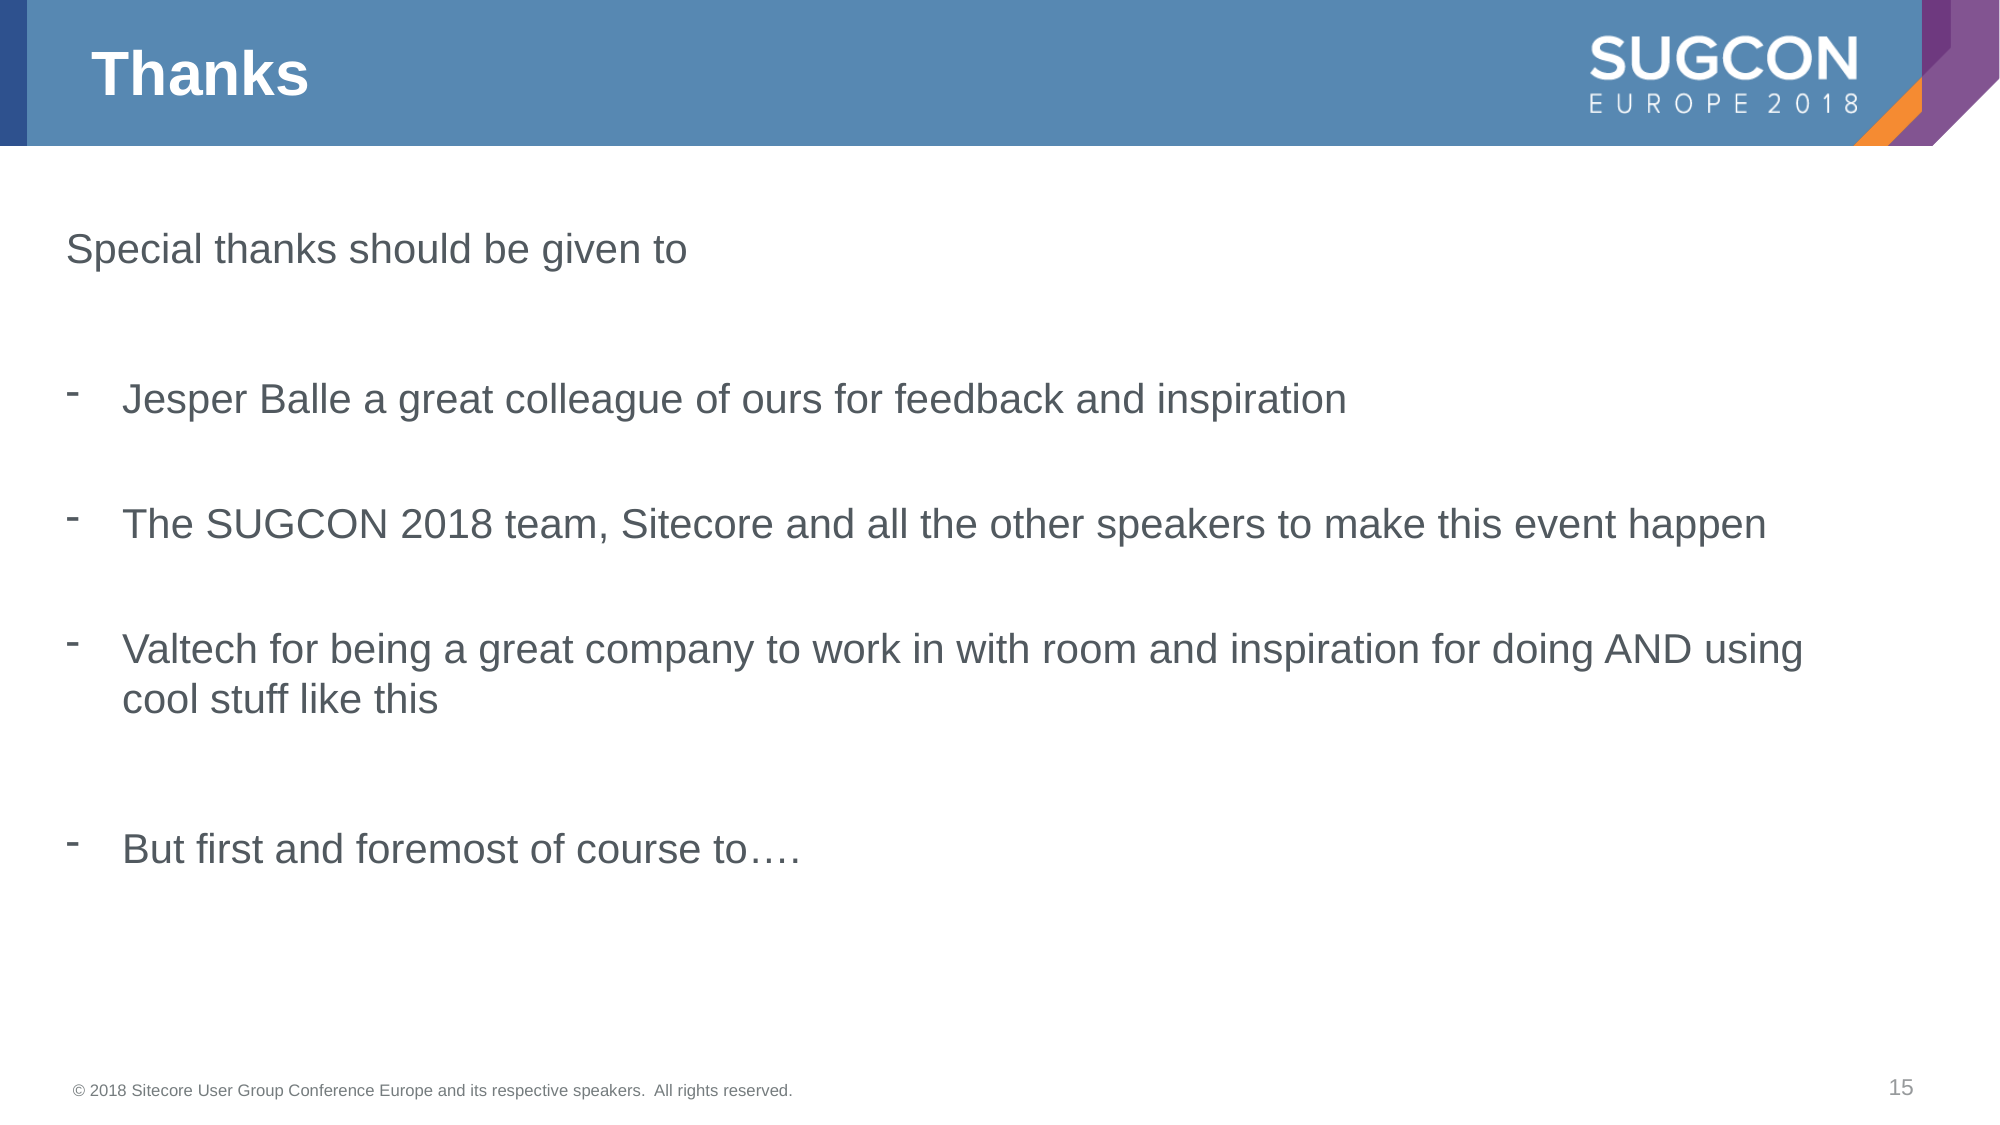

Thanks
Special thanks should be given to

Jesper Balle a great colleague of ours for feedback and inspiration
The SUGCON 2018 team, Sitecore and all the other speakers to make this event happen
Valtech for being a great company to work in with room and inspiration for doing AND using cool stuff like this

But first and foremost of course to….
15